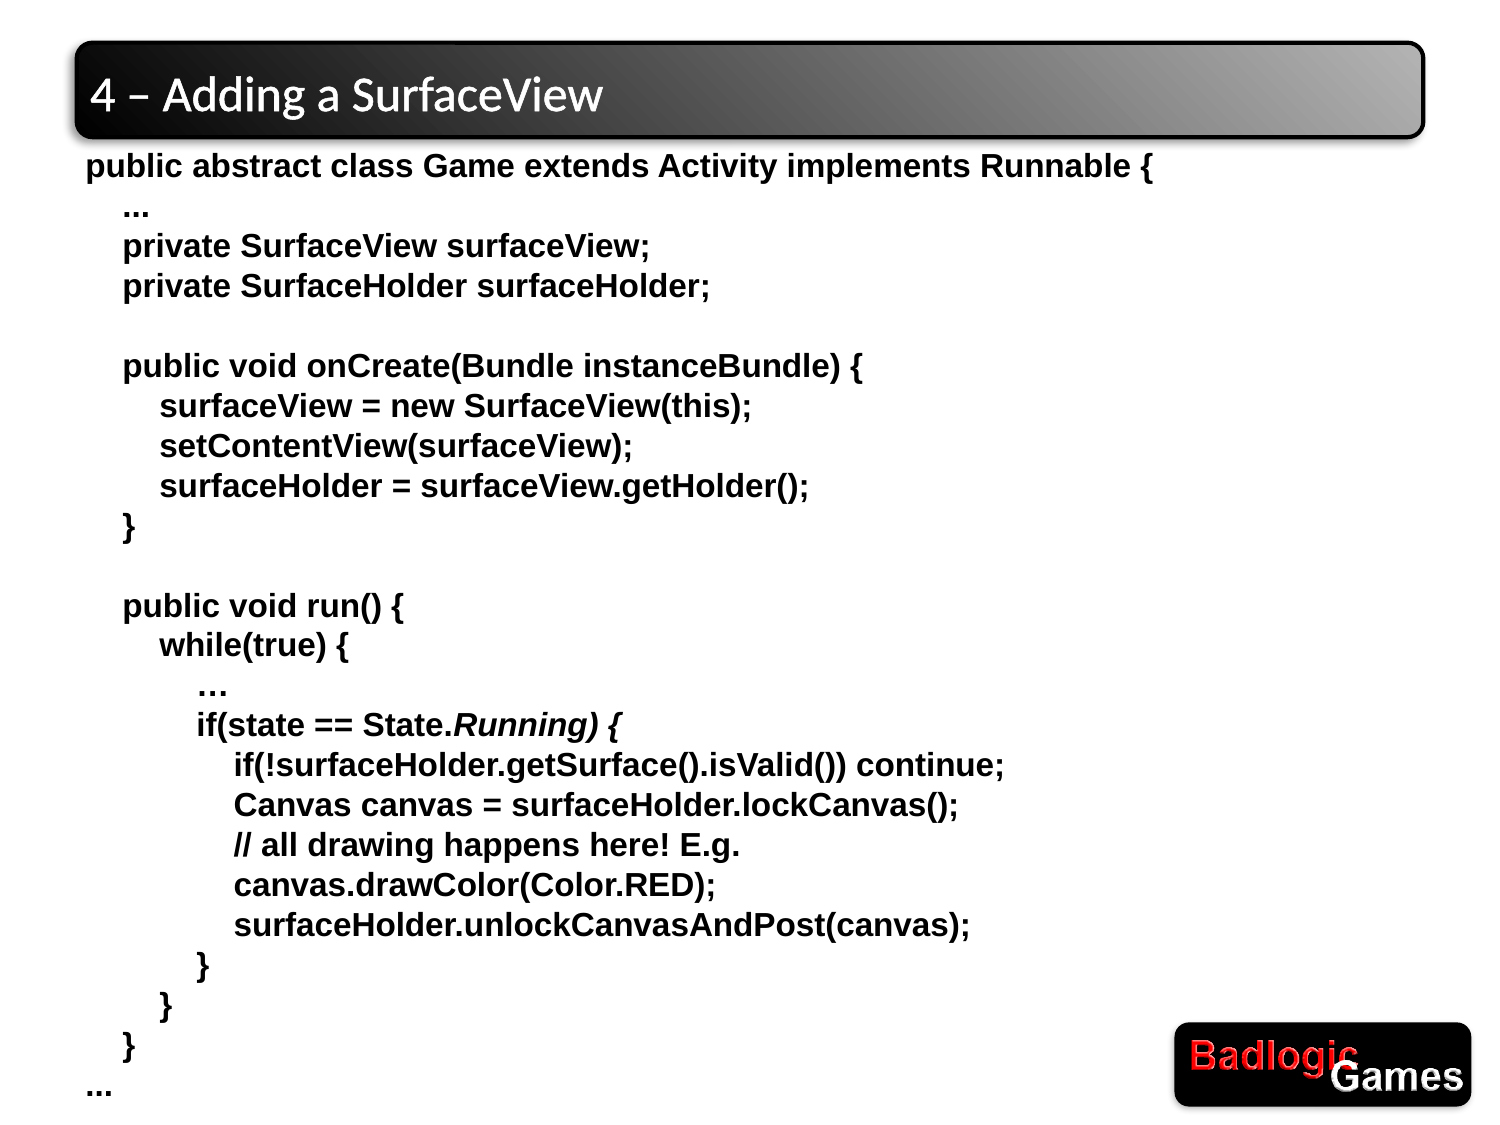

# 4 – Adding a SurfaceView
public abstract class Game extends Activity implements Runnable {
    ...
    private SurfaceView surfaceView;
    private SurfaceHolder surfaceHolder;

    public void onCreate(Bundle instanceBundle) {
        surfaceView = new SurfaceView(this);
        setContentView(surfaceView);
        surfaceHolder = surfaceView.getHolder();
    }

    public void run() {
        while(true) {
            …
            if(state == State.Running) {
                if(!surfaceHolder.getSurface().isValid()) continue;
                Canvas canvas = surfaceHolder.lockCanvas();
                // all drawing happens here! E.g.
                canvas.drawColor(Color.RED);
                surfaceHolder.unlockCanvasAndPost(canvas);
            }
        }
    }
...